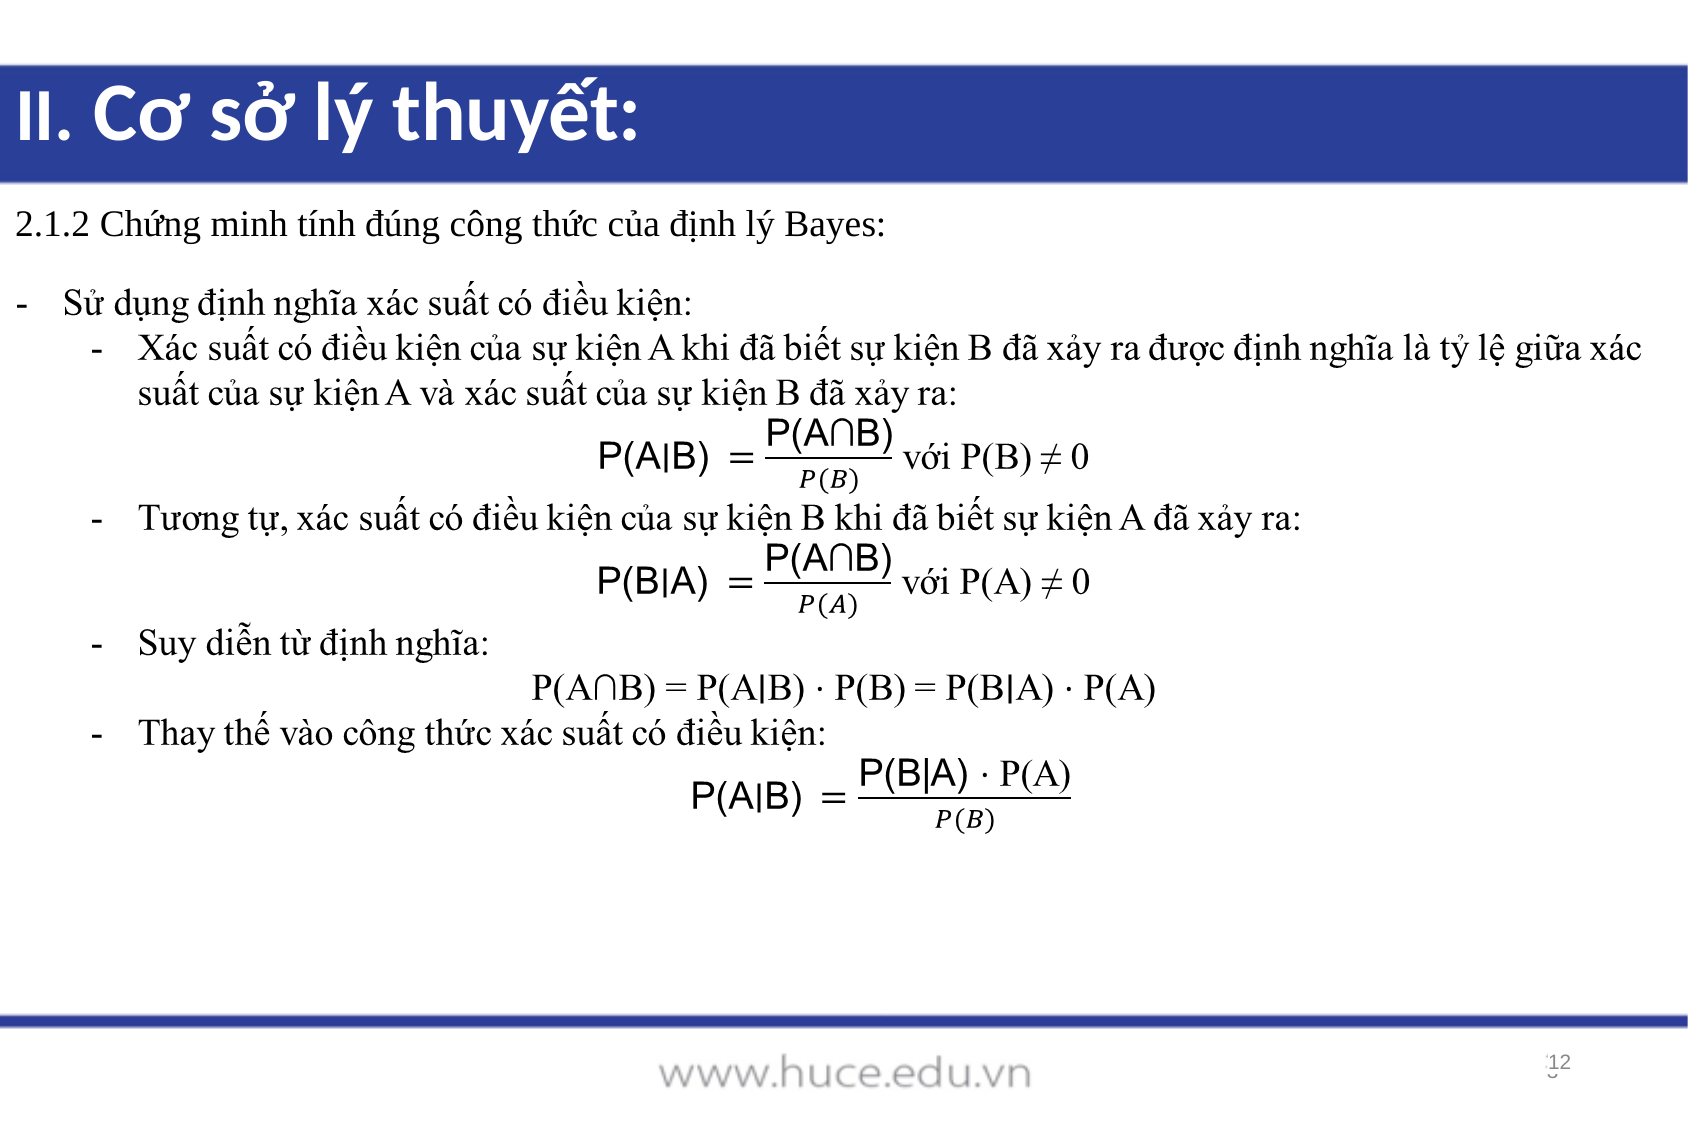

II. Cơ sở lý thuyết:
2.1.2 Chứng minh tính đúng công thức của định lý Bayes:

12
3